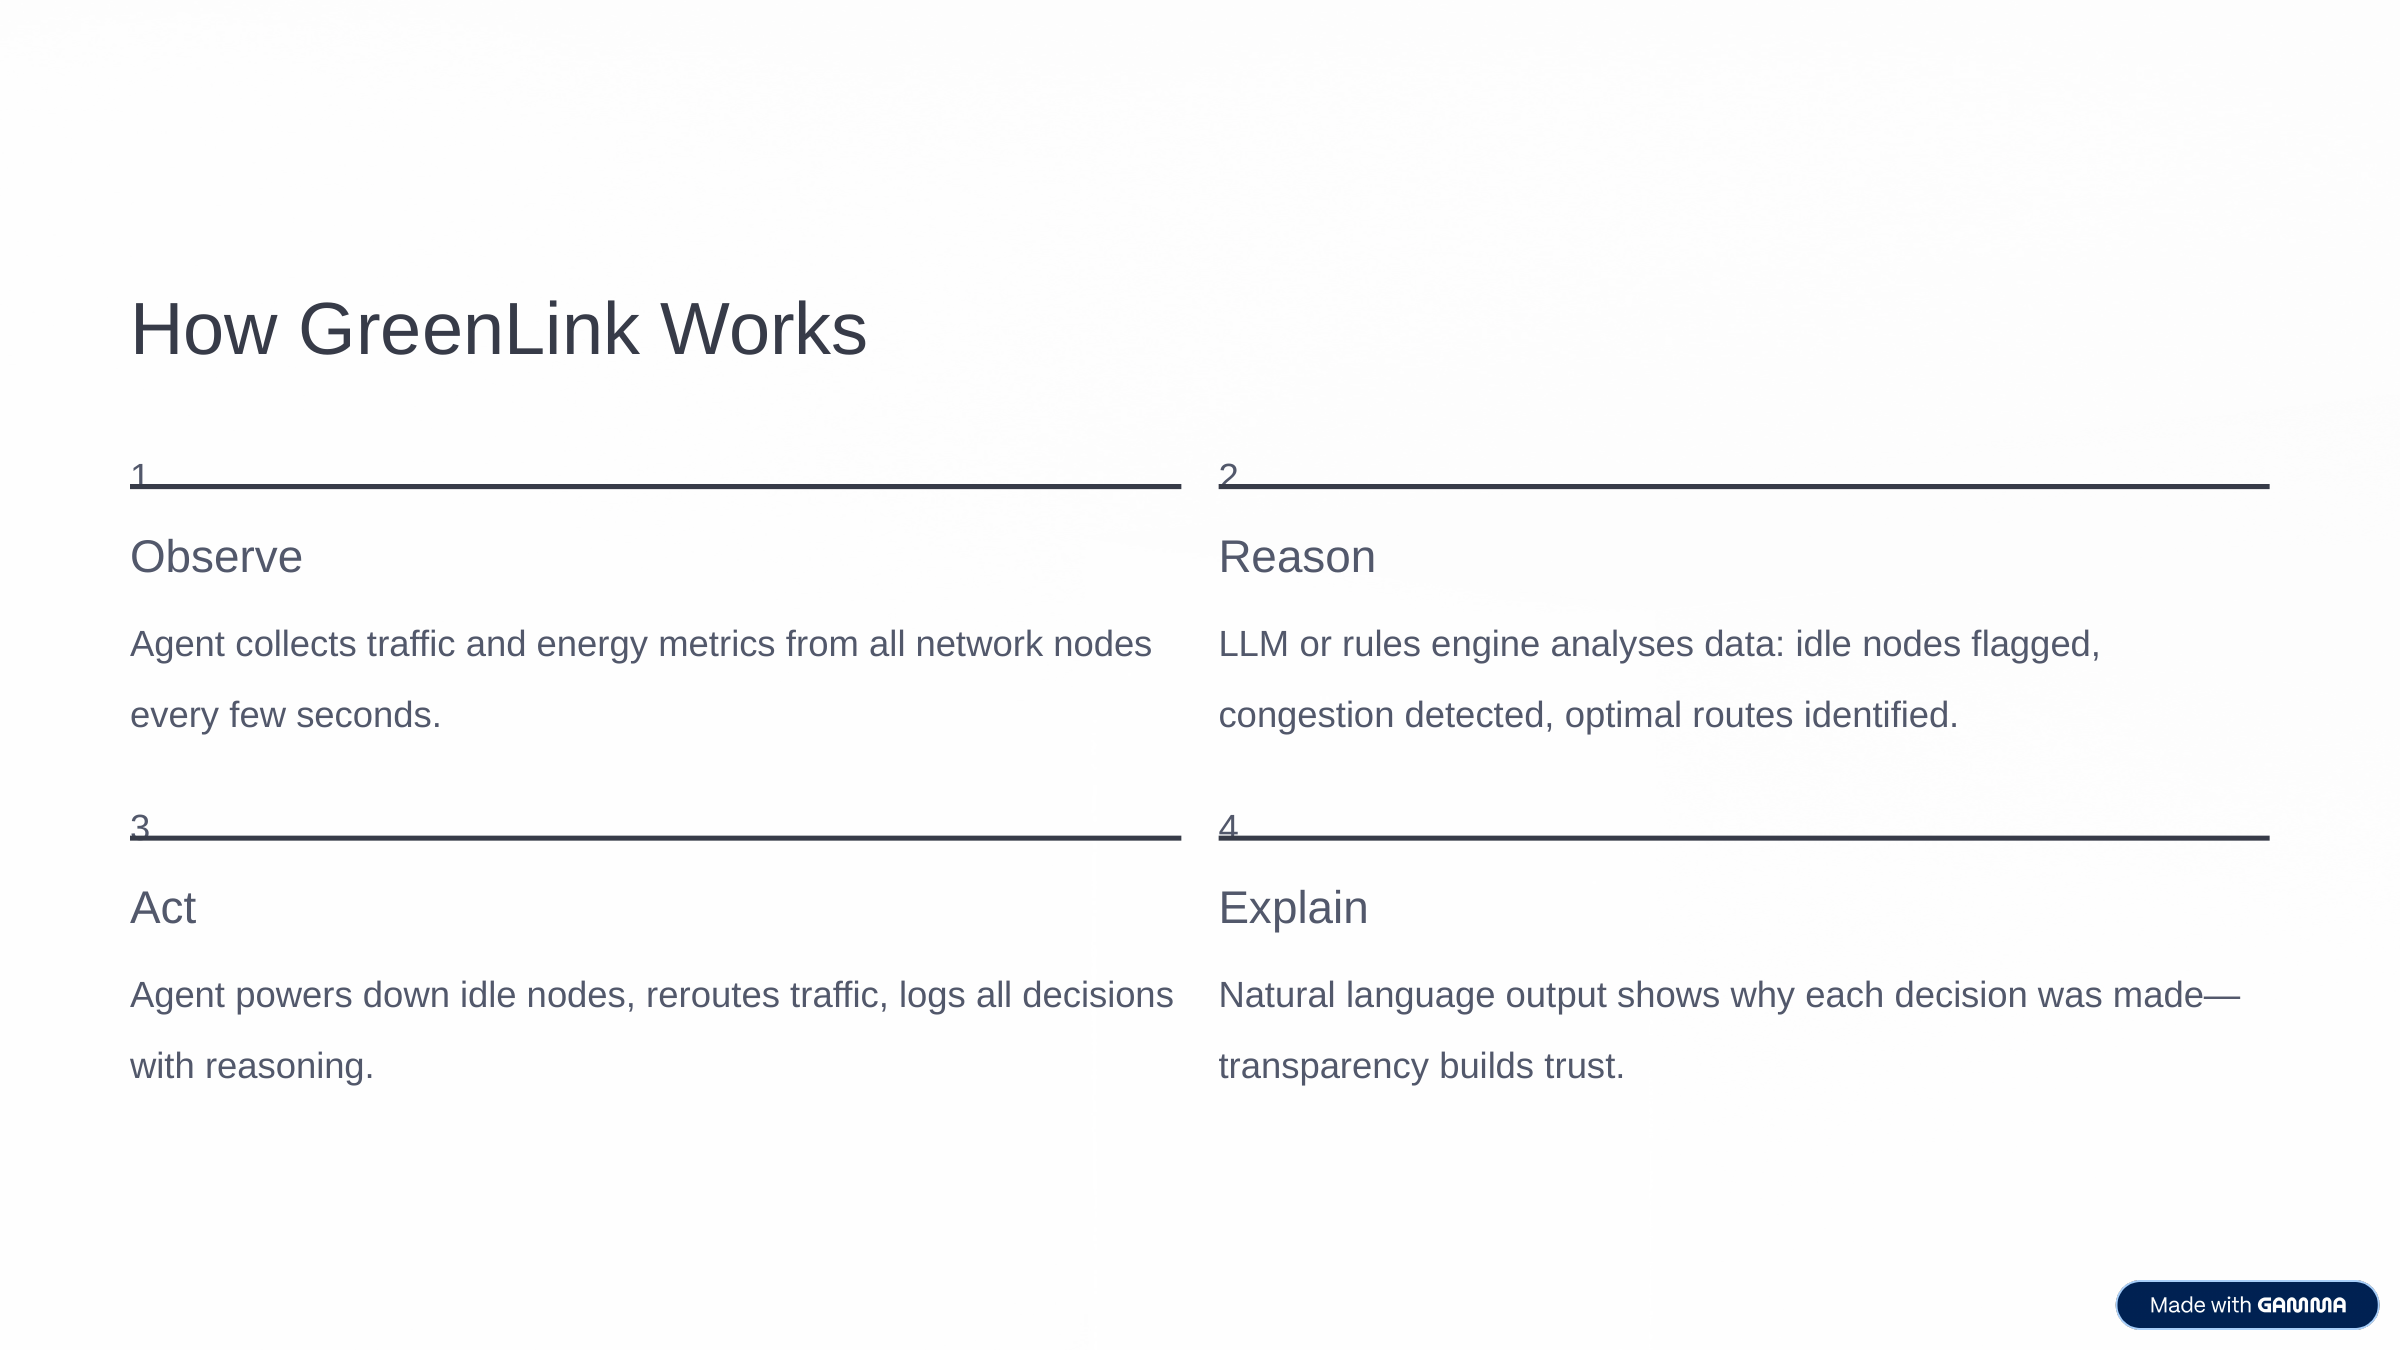

How GreenLink Works
1
2

Observe
Reason
Agent collects traffic and energy metrics from all network nodes every few seconds.
LLM or rules engine analyses data: idle nodes flagged, congestion detected, optimal routes identified.
3
4

Act
Explain
Agent powers down idle nodes, reroutes traffic, logs all decisions with reasoning.
Natural language output shows why each decision was made—transparency builds trust.